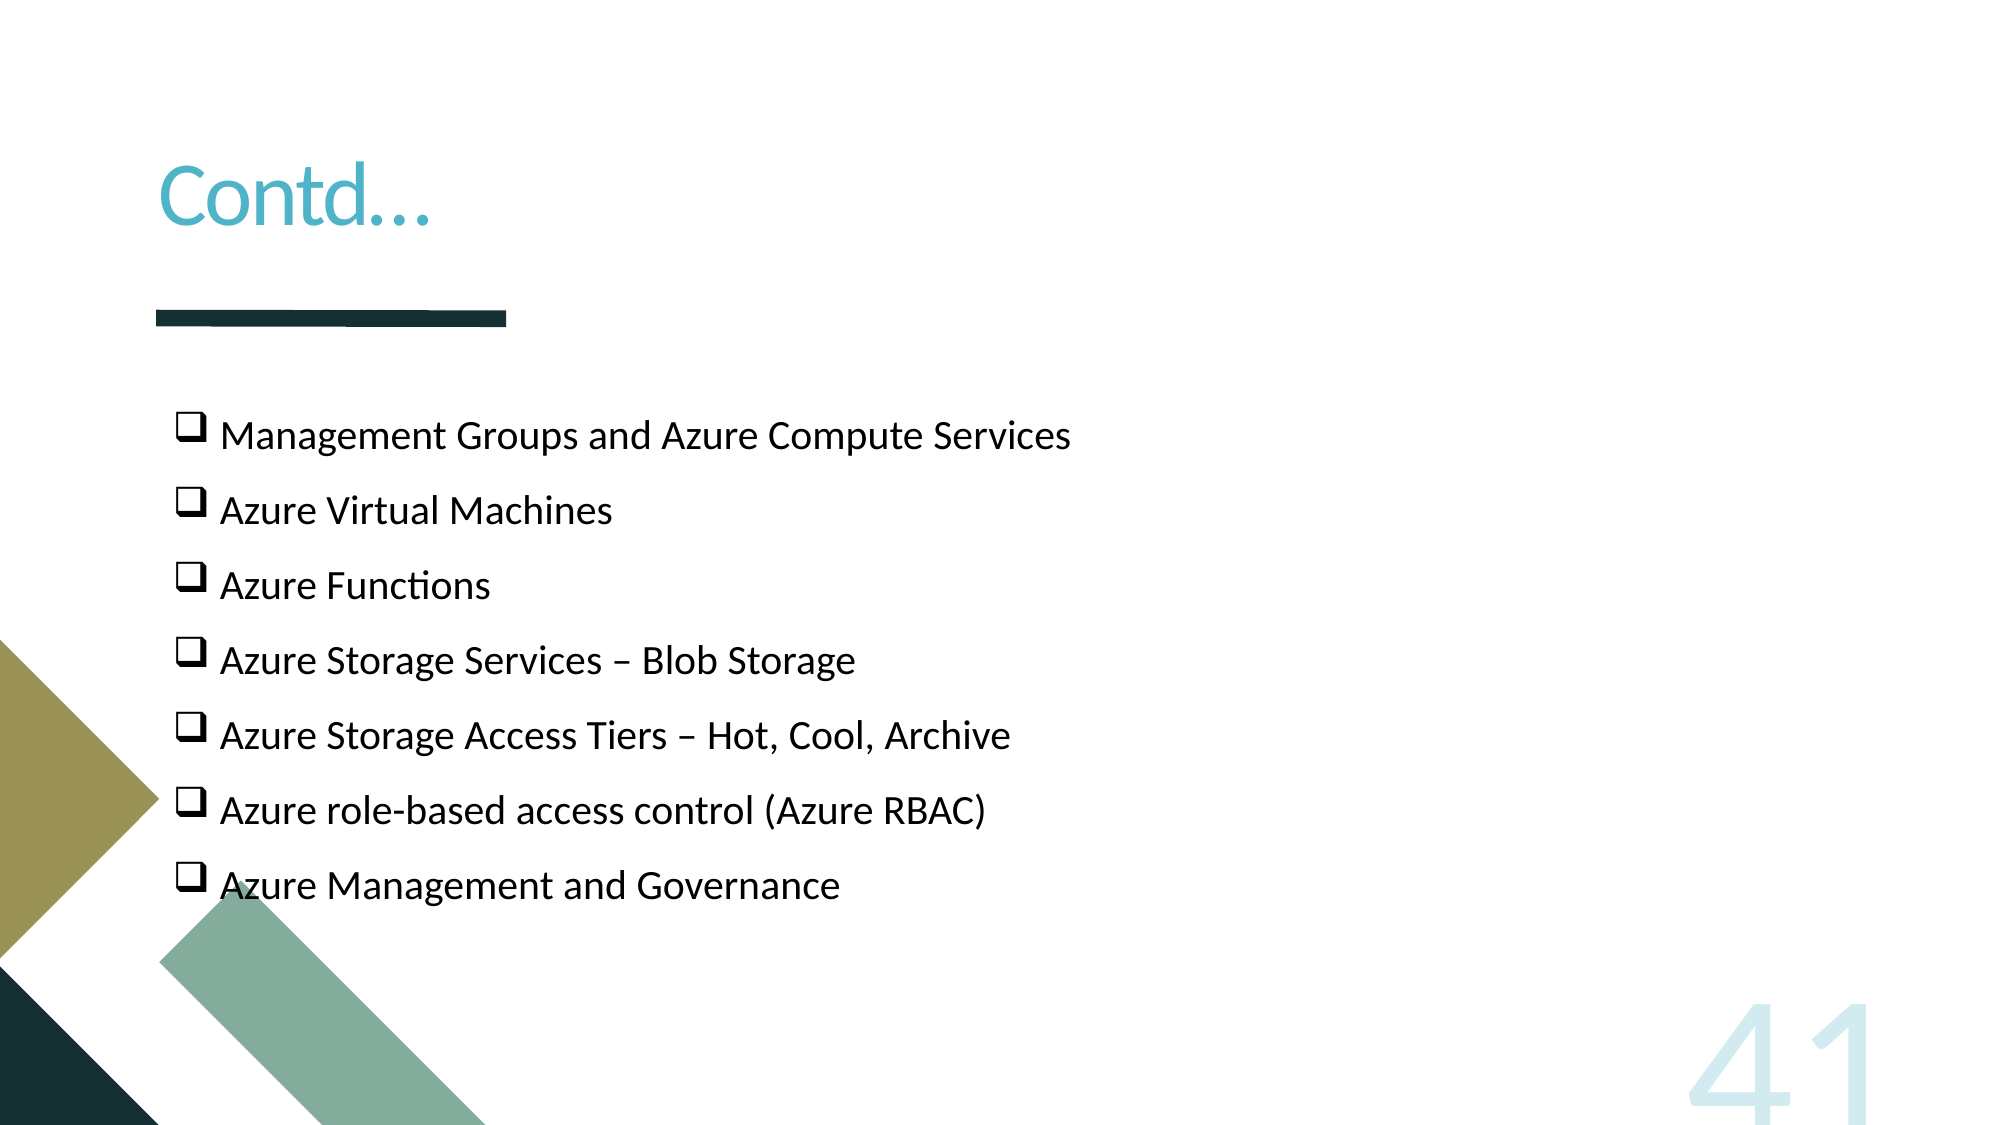

# Contd…
Management Groups and Azure Compute Services
Azure Virtual Machines
Azure Functions
Azure Storage Services – Blob Storage
Azure Storage Access Tiers – Hot, Cool, Archive
Azure role-based access control (Azure RBAC)
Azure Management and Governance

41